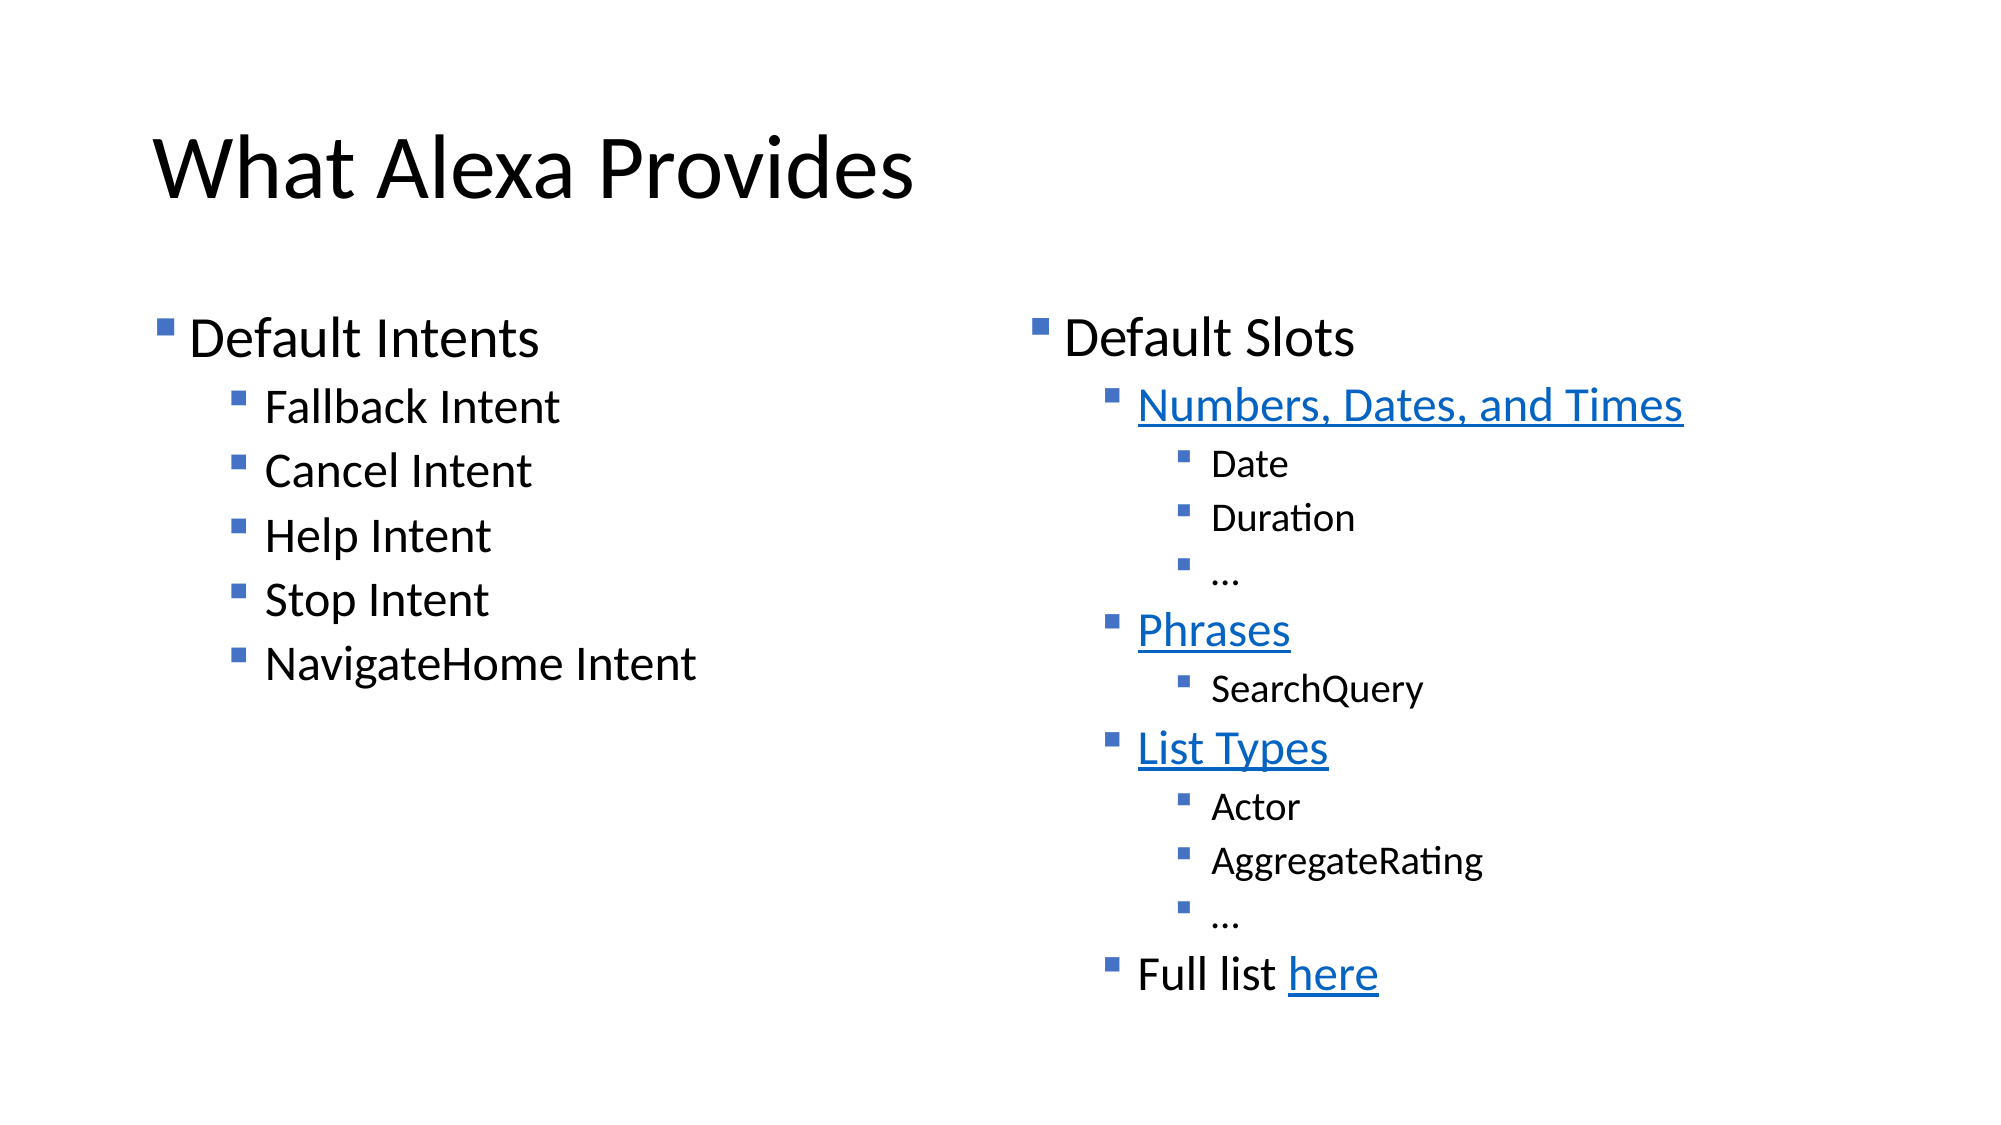

# What Alexa Provides
Default Intents
Fallback Intent
Cancel Intent
Help Intent
Stop Intent
NavigateHome Intent

Default Slots
Numbers, Dates, and Times
Date
Duration
…
Phrases
SearchQuery
List Types
Actor
AggregateRating
…
Full list here